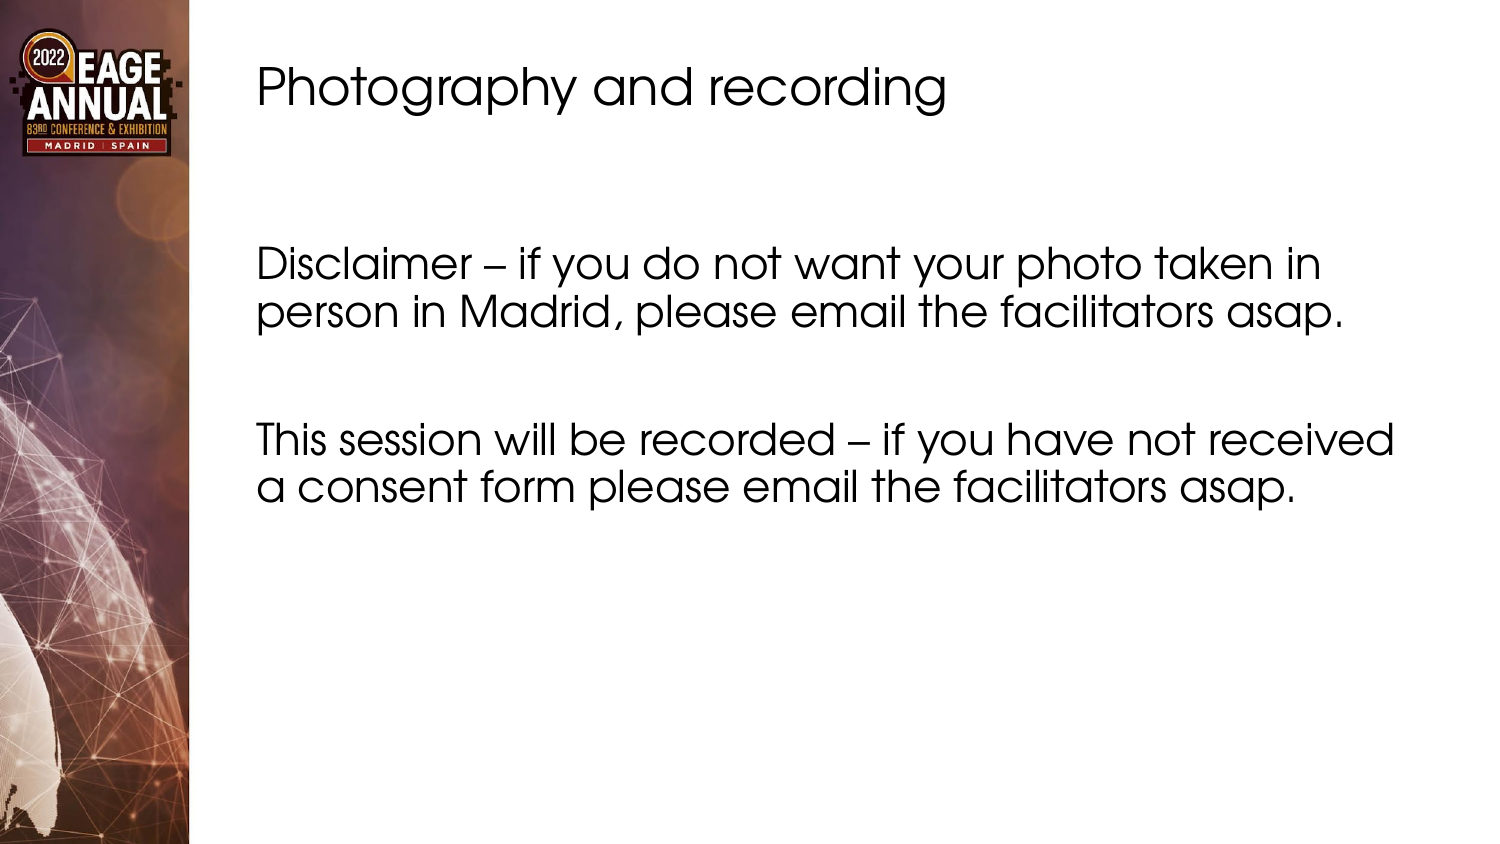

# Photography and recording
Disclaimer – if you do not want your photo taken in person in Madrid, please email the facilitators asap.

This session will be recorded – if you have not received a consent form please email the facilitators asap.